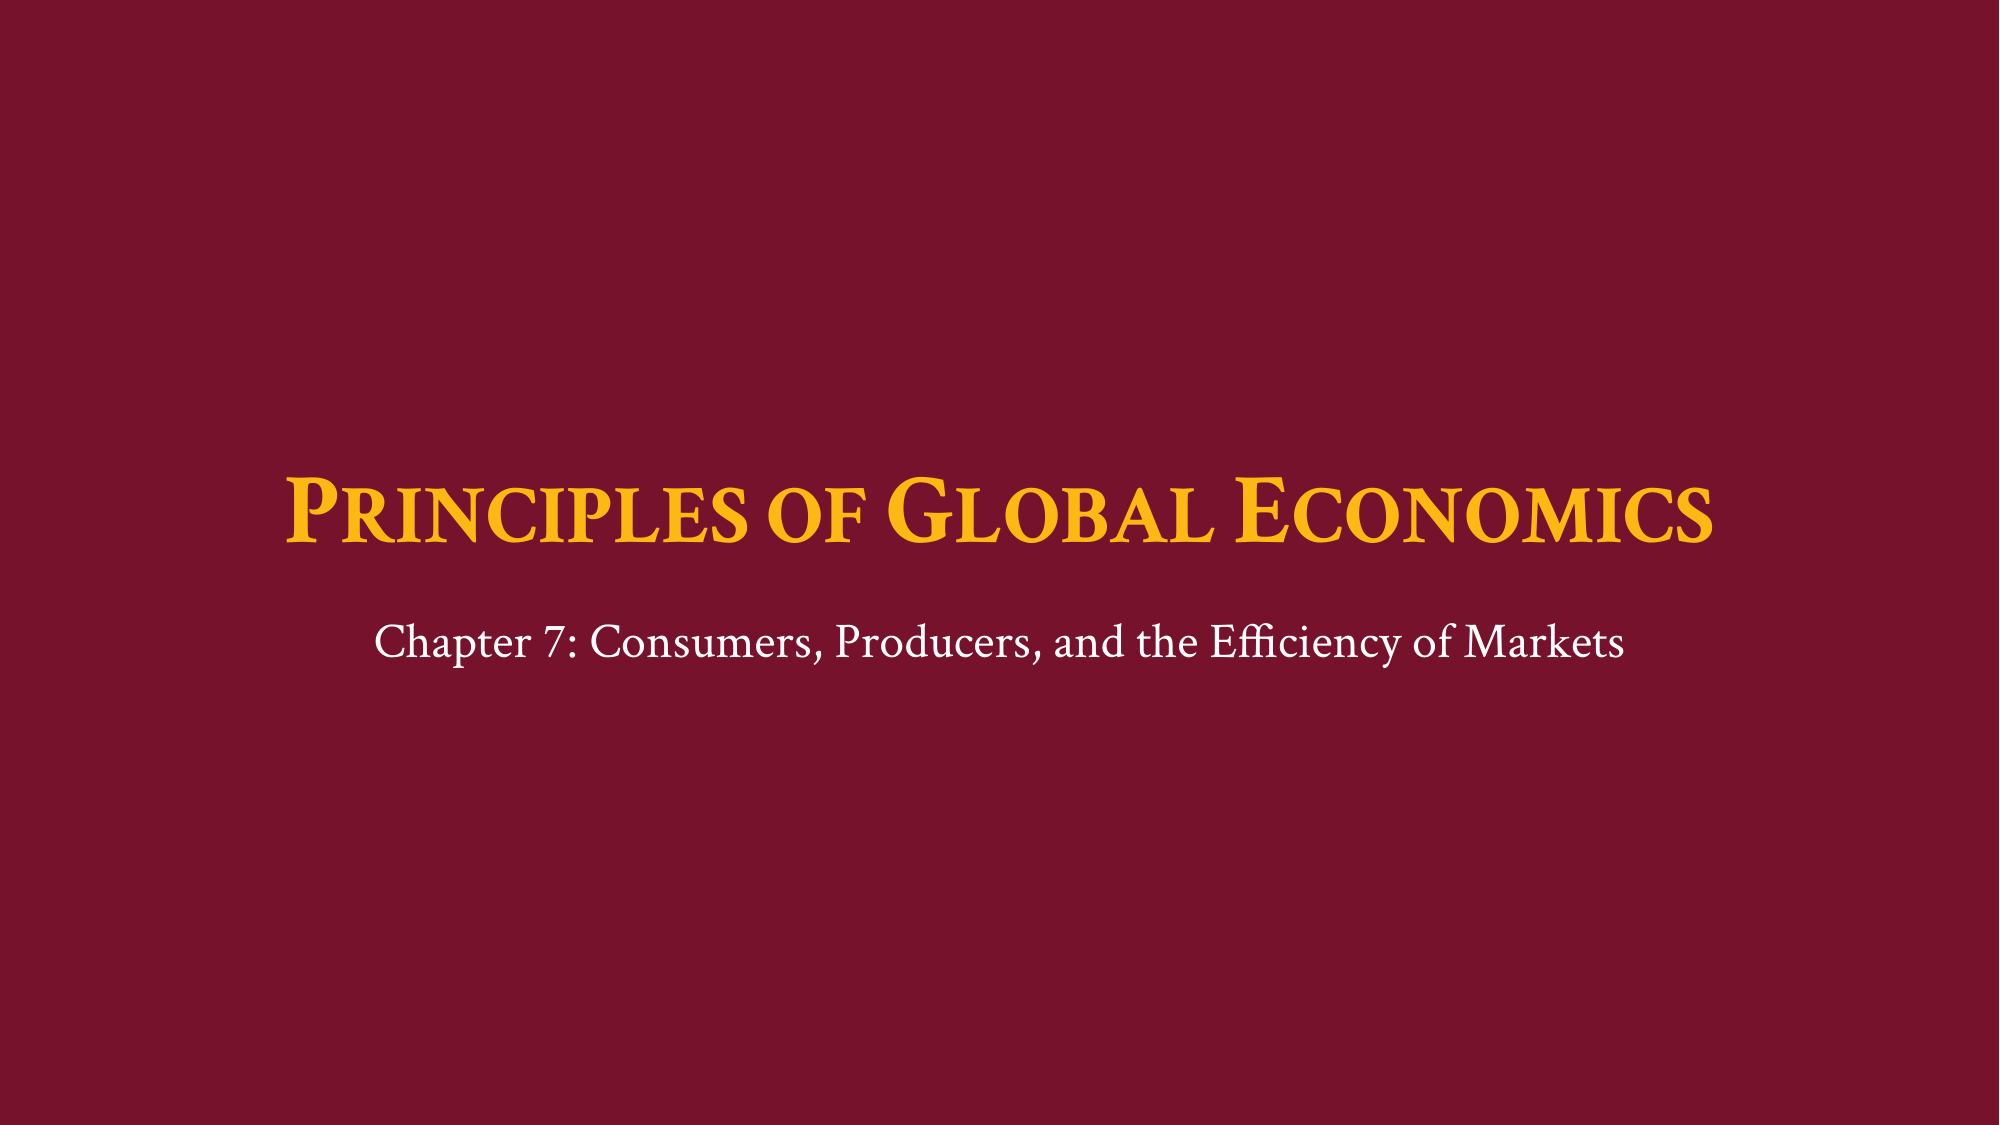

PRINCIPLES OF GLOBAL ECONOMICS
Chapter 7: Consumers, Producers, and the Efficiency of Markets